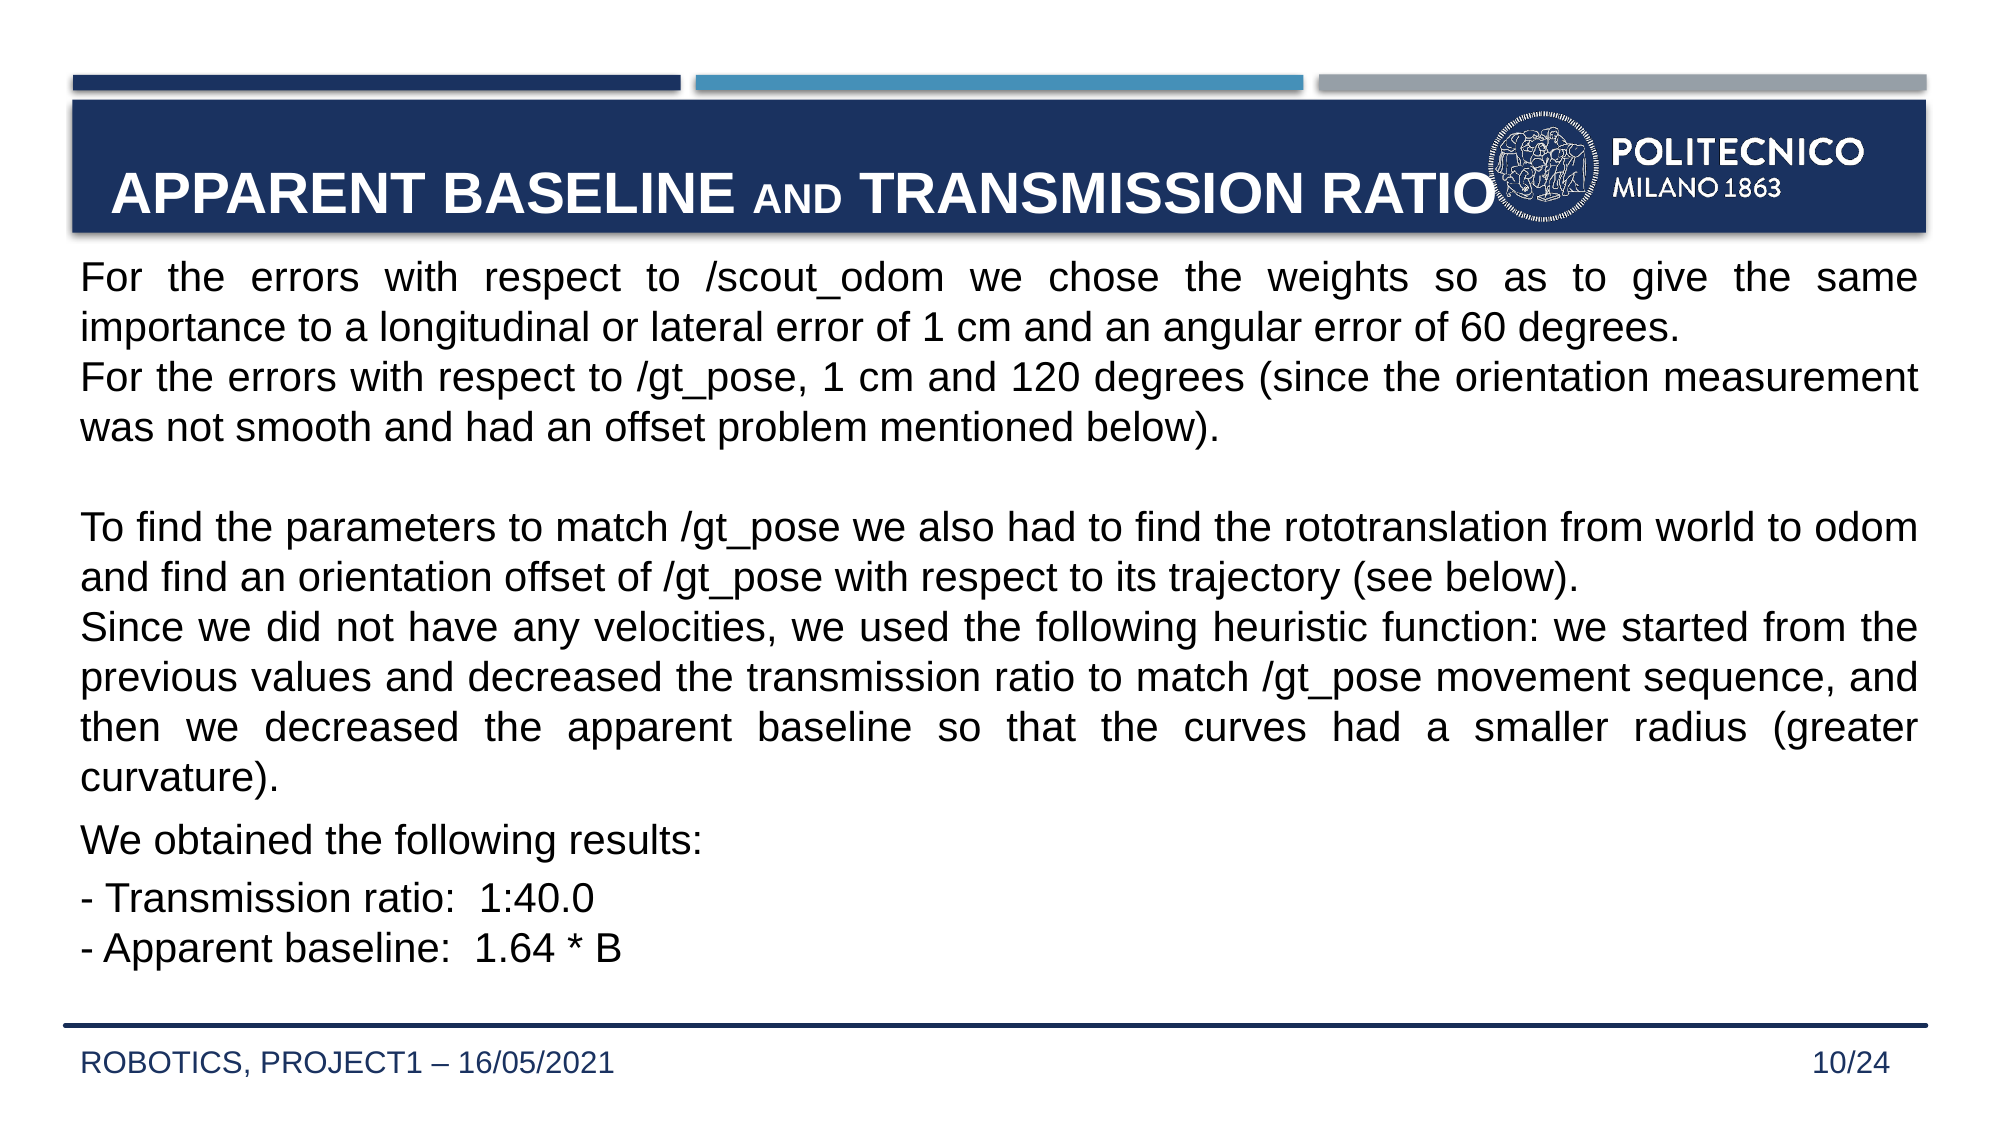

# Apparent baseline and transmission ratio
For the errors with respect to /scout_odom we chose the weights so as to give the same importance to a longitudinal or lateral error of 1 cm and an angular error of 60 degrees.
For the errors with respect to /gt_pose, 1 cm and 120 degrees (since the orientation measurement was not smooth and had an offset problem mentioned below).

To find the parameters to match /gt_pose we also had to find the rototranslation from world to odom and find an orientation offset of /gt_pose with respect to its trajectory (see below).
Since we did not have any velocities, we used the following heuristic function: we started from the previous values and decreased the transmission ratio to match /gt_pose movement sequence, and then we decreased the apparent baseline so that the curves had a smaller radius (greater curvature).
We obtained the following results:
- Transmission ratio:  1:40.0
- Apparent baseline:  1.64 * B

ROBOTICS, PROJECT1 – 16/05/2021
10/24